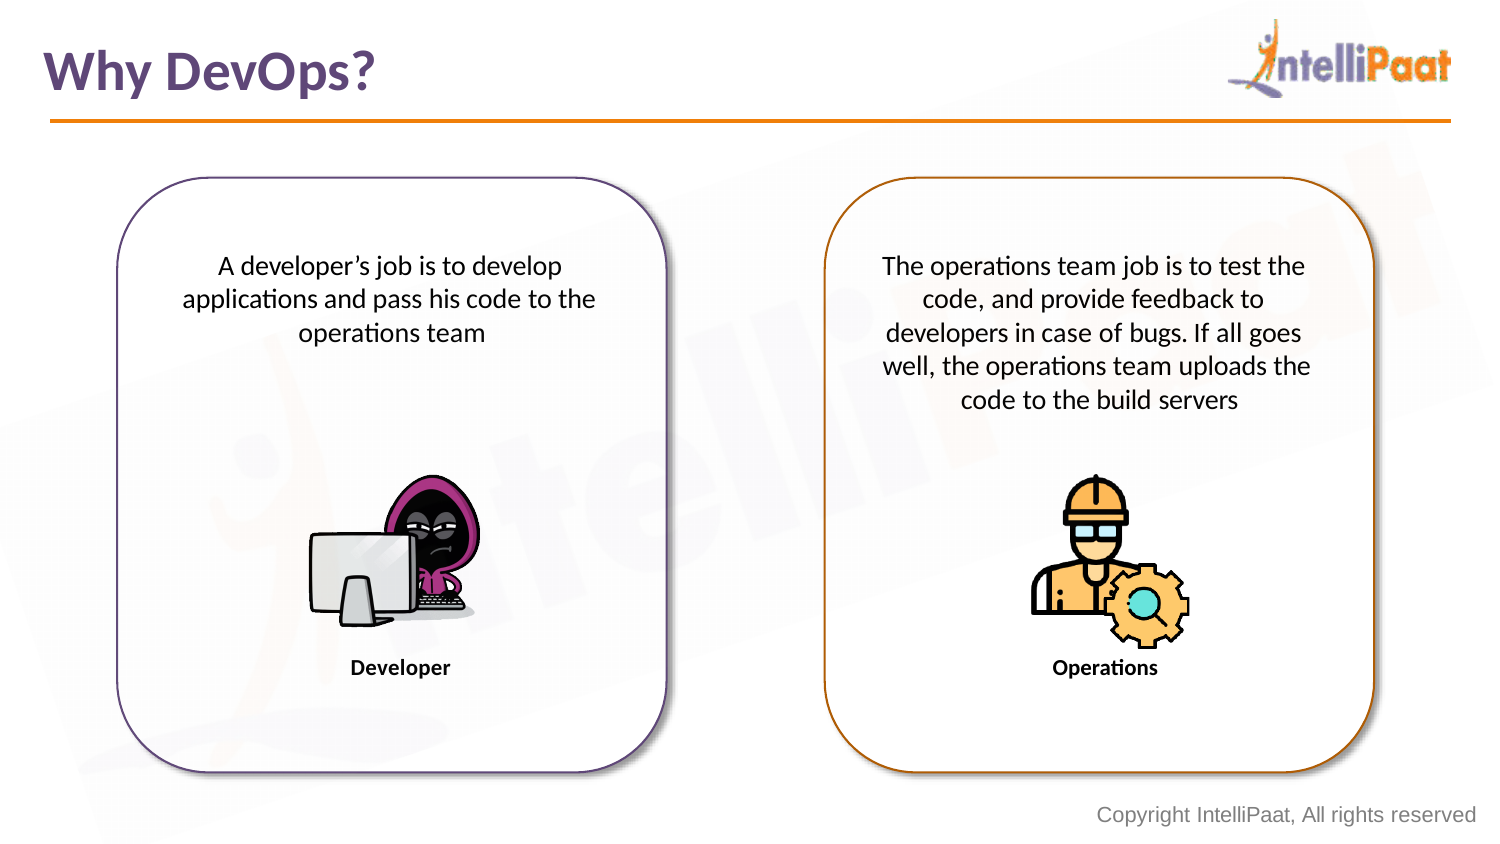

# Why DevOps?

A developer’s job is to develop  applications and pass his code to the  operations team
The operations team job is to test the  code, and provide feedback to  developers in case of bugs. If all goes  well, the operations team uploads the  code to the build servers

Developer
Operations
Copyright IntelliPaat, All rights reserved